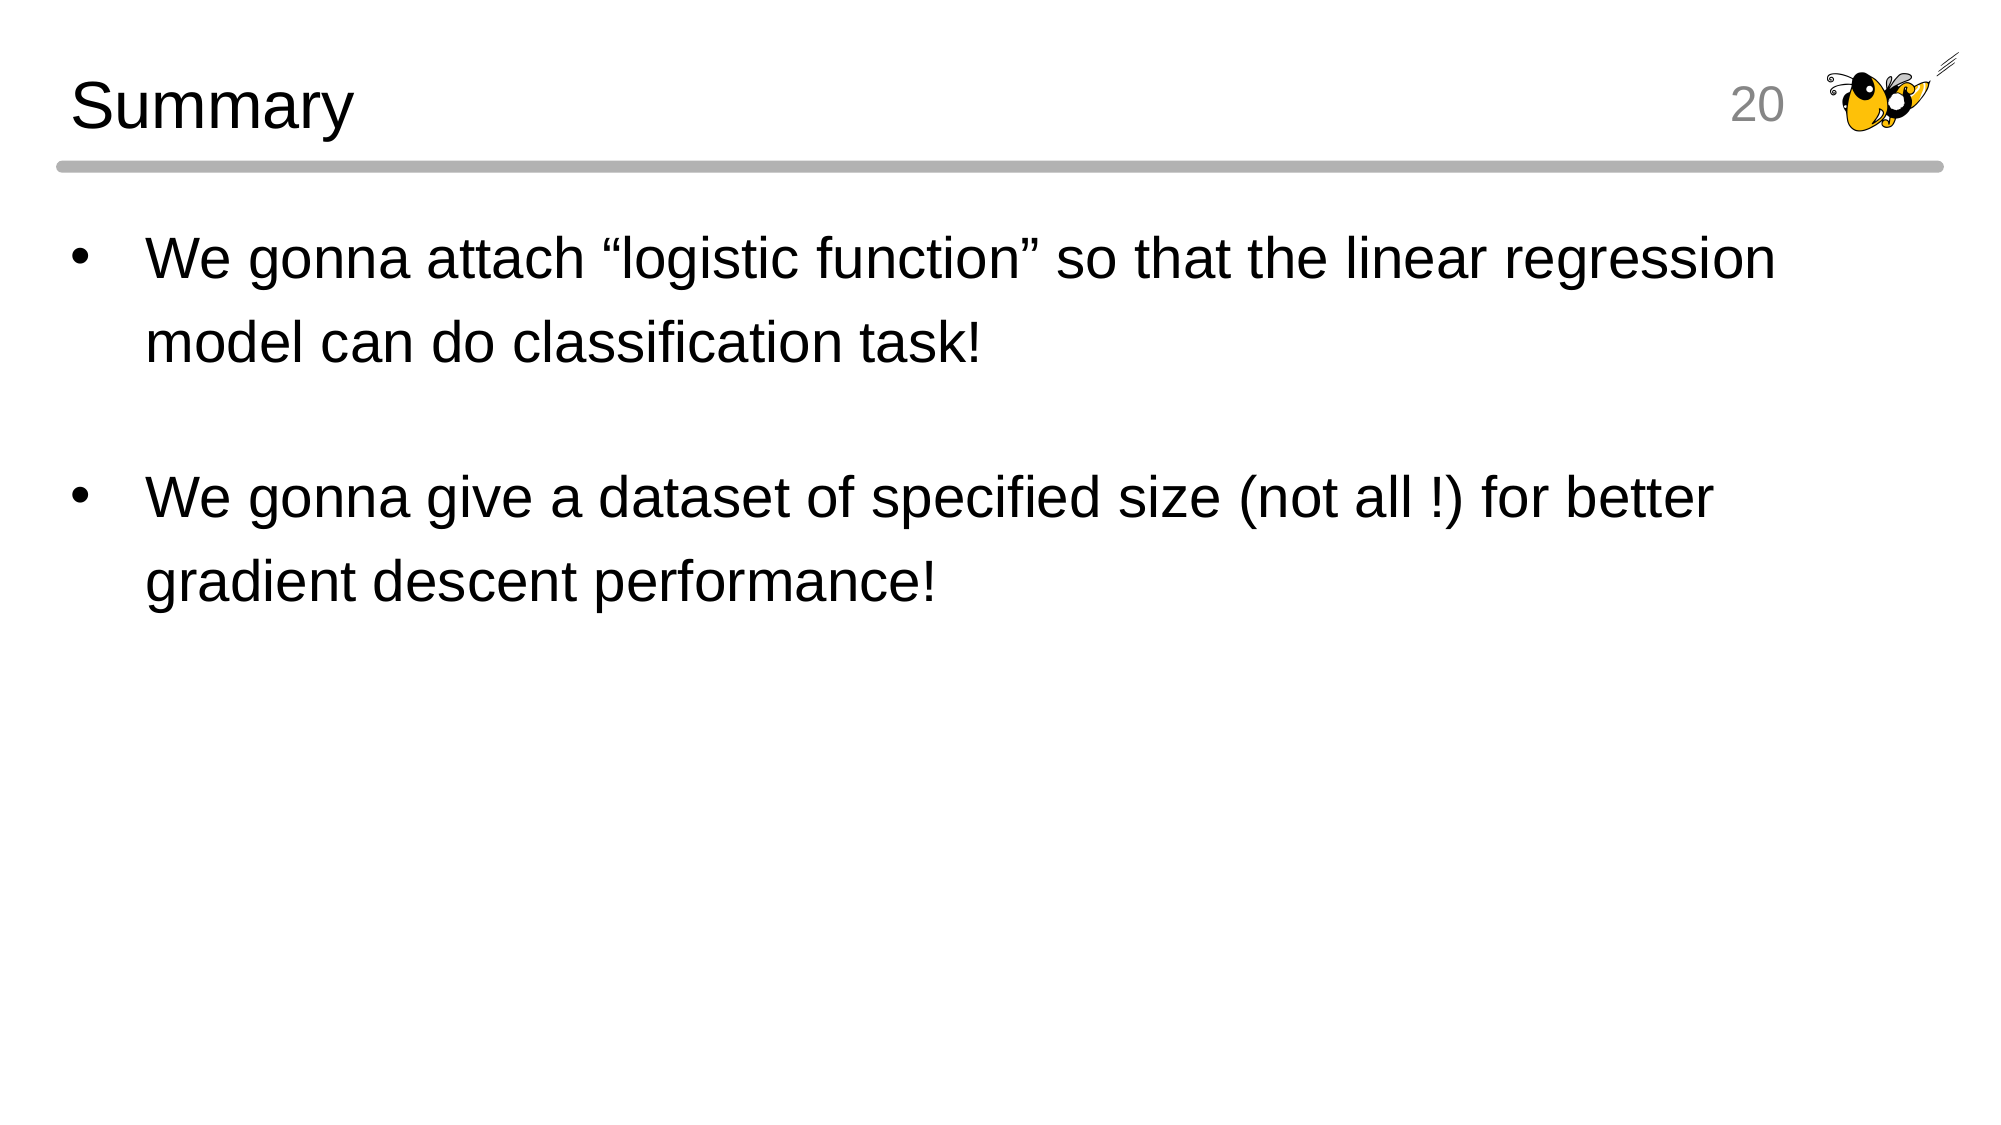

# Summary
20
We gonna attach “logistic function” so that the linear regression model can do classification task!
We gonna give a dataset of specified size (not all !) for better gradient descent performance!